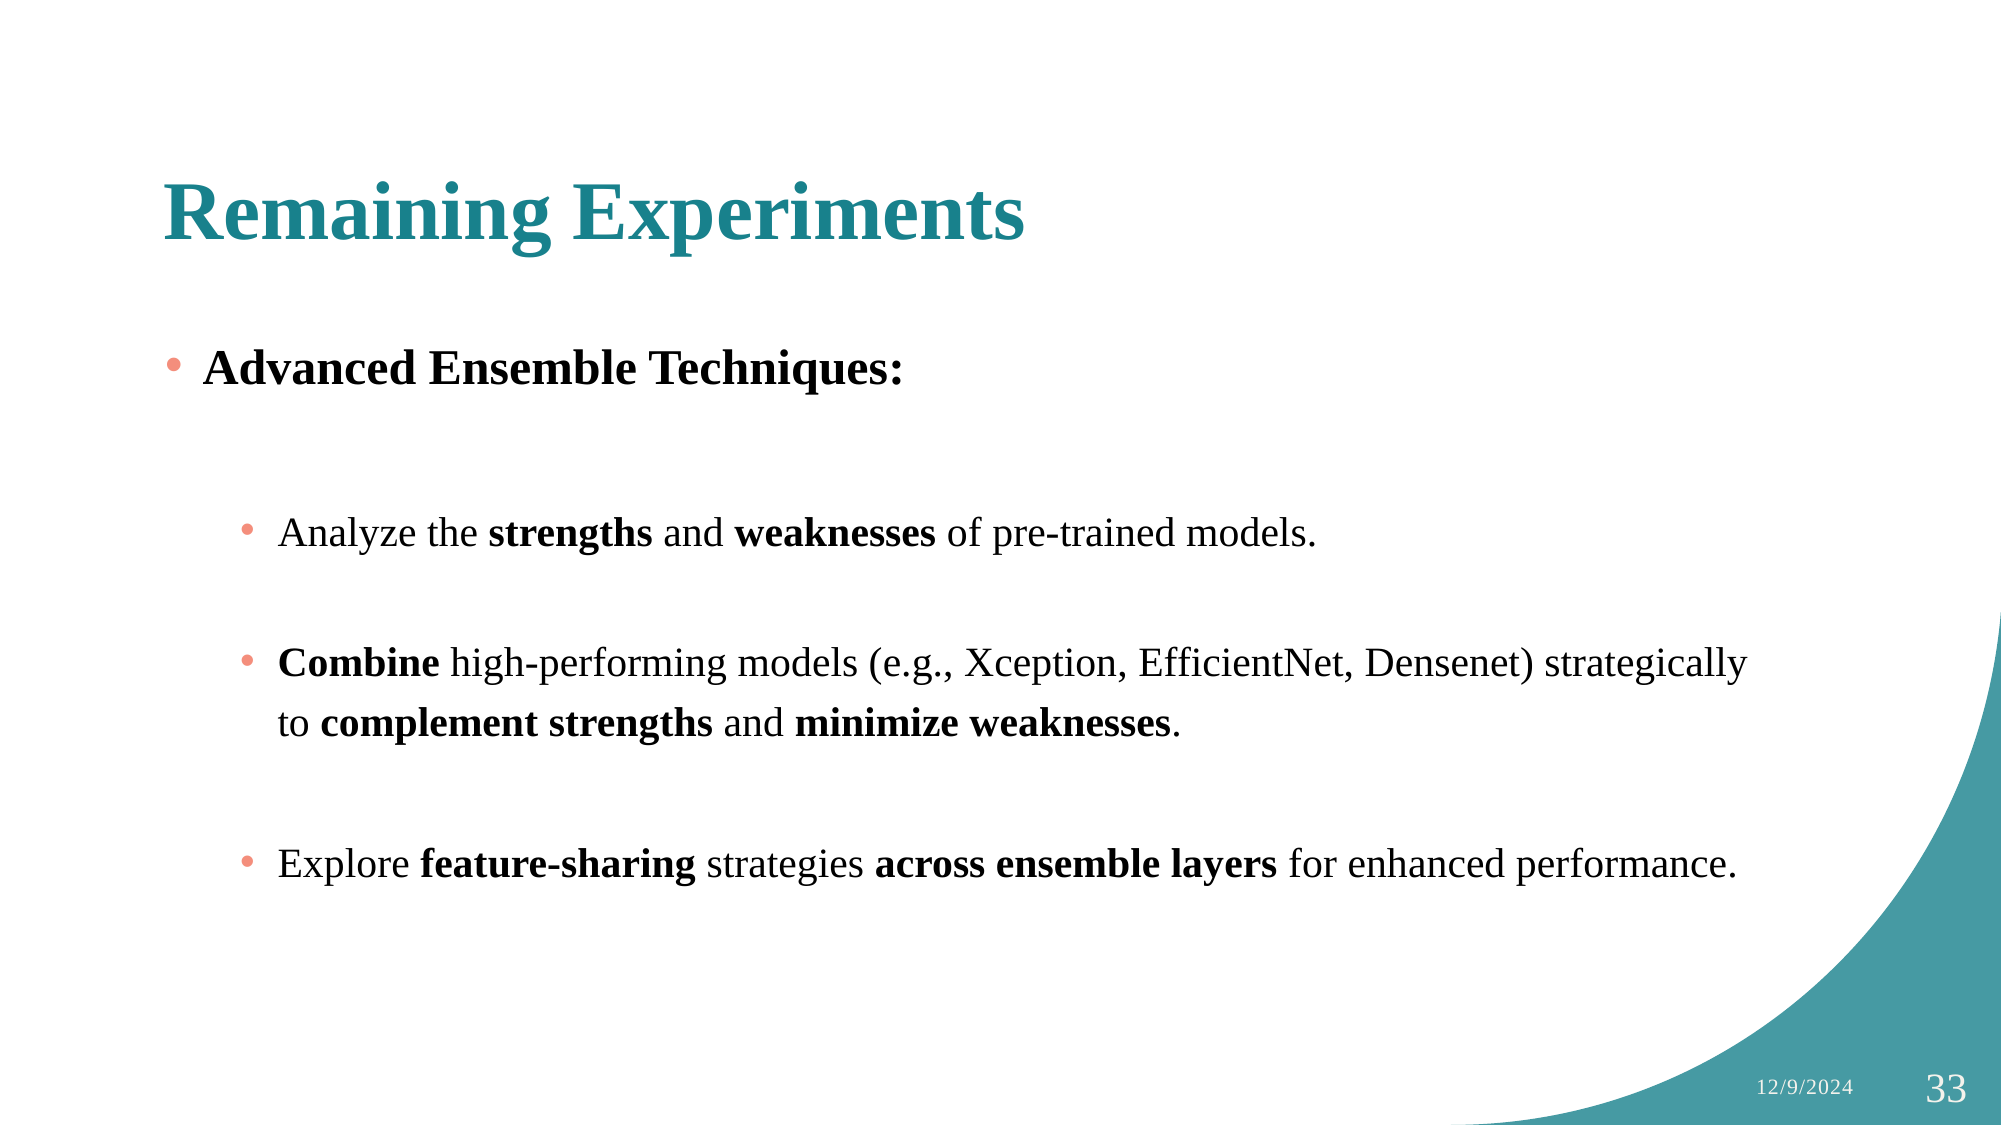

# Remaining Experiments
Advanced Ensemble Techniques:

Analyze the strengths and weaknesses of pre-trained models.
Combine high-performing models (e.g., Xception, EfficientNet, Densenet) strategically to complement strengths and minimize weaknesses.

Explore feature-sharing strategies across ensemble layers for enhanced performance.

12/9/2024
33